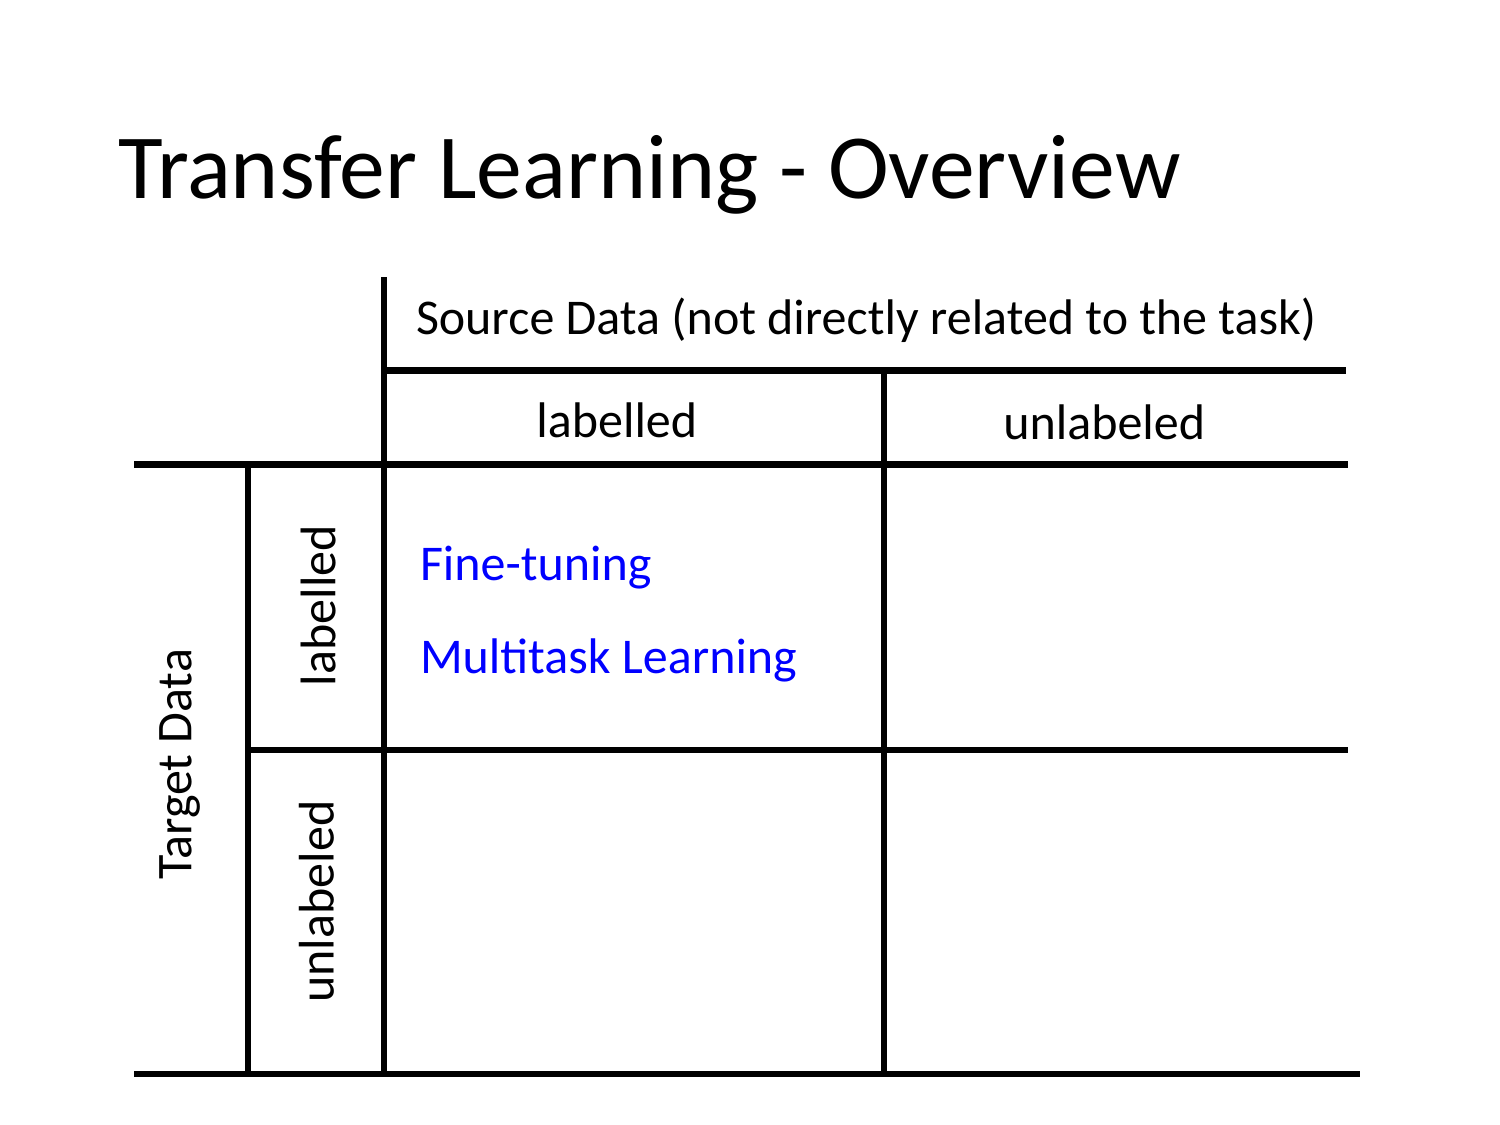

# Transfer Learning - Overview
Source Data (not directly related to the task)
labelled
unlabeled
Fine-tuning
labelled
Multitask Learning
Target Data
unlabeled